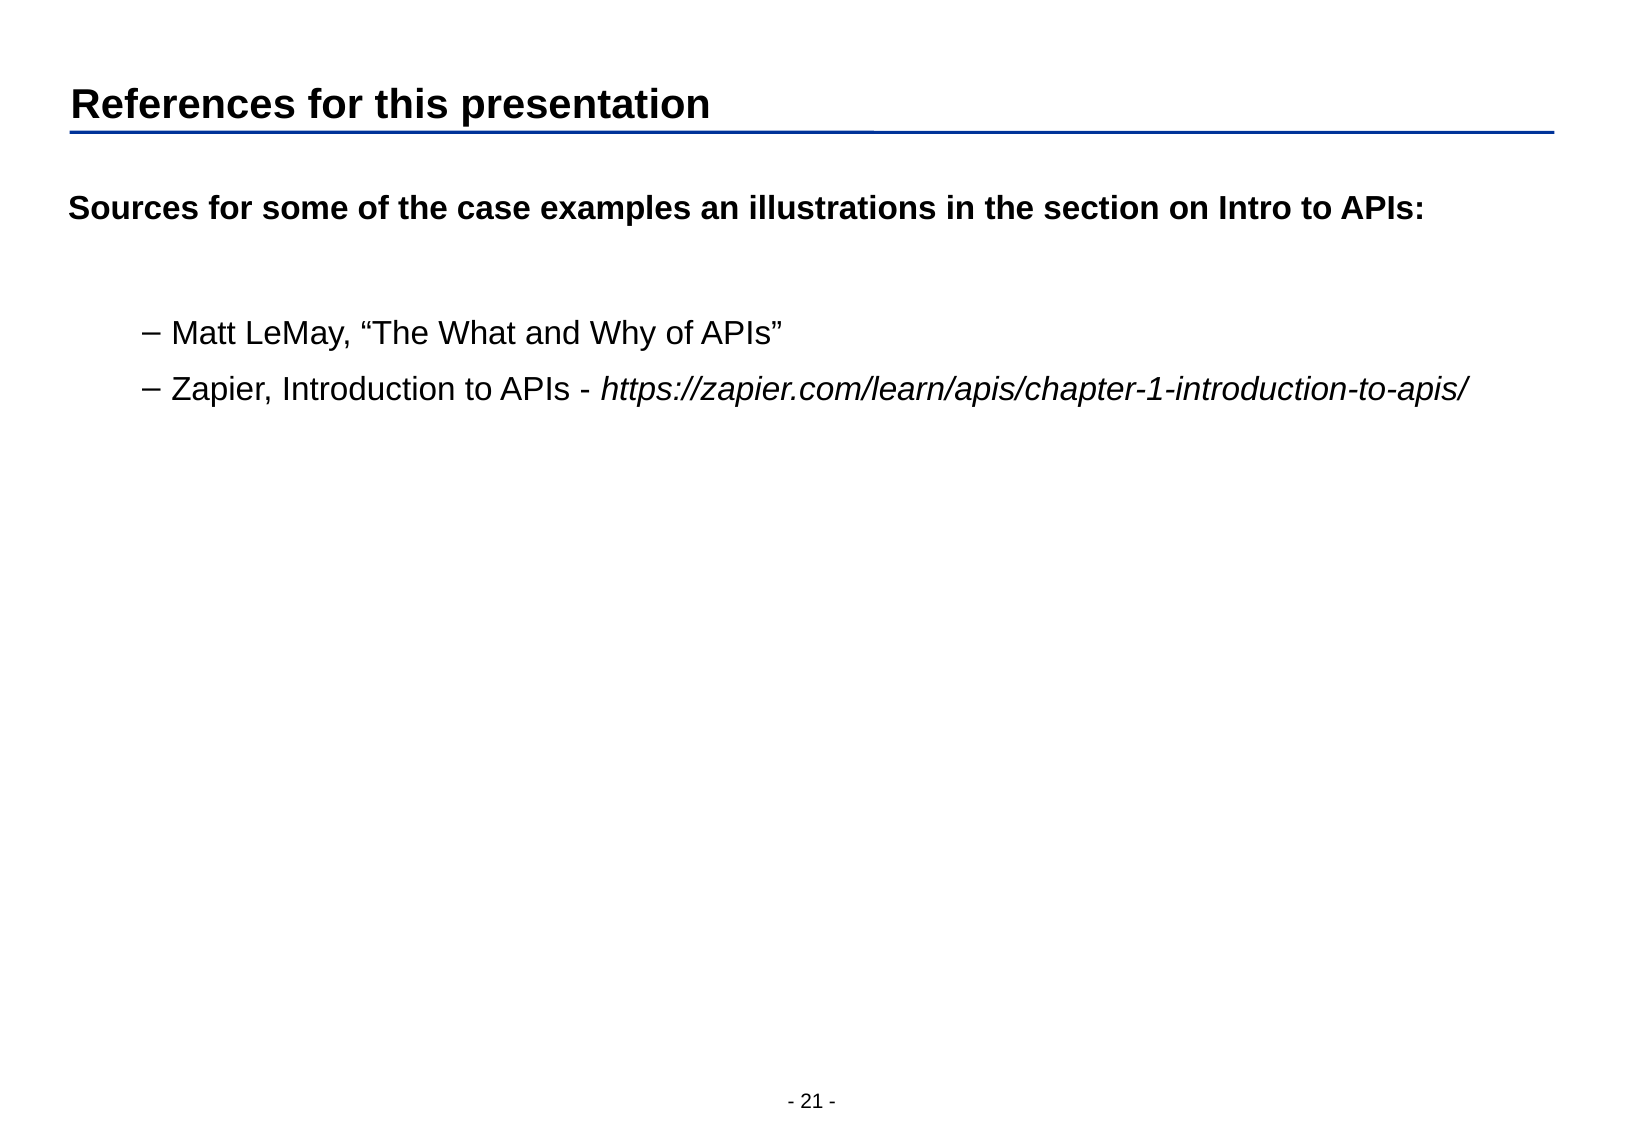

# References for this presentation
Sources for some of the case examples an illustrations in the section on Intro to APIs:

Matt LeMay, “The What and Why of APIs”
Zapier, Introduction to APIs - https://zapier.com/learn/apis/chapter-1-introduction-to-apis/

- 21 -